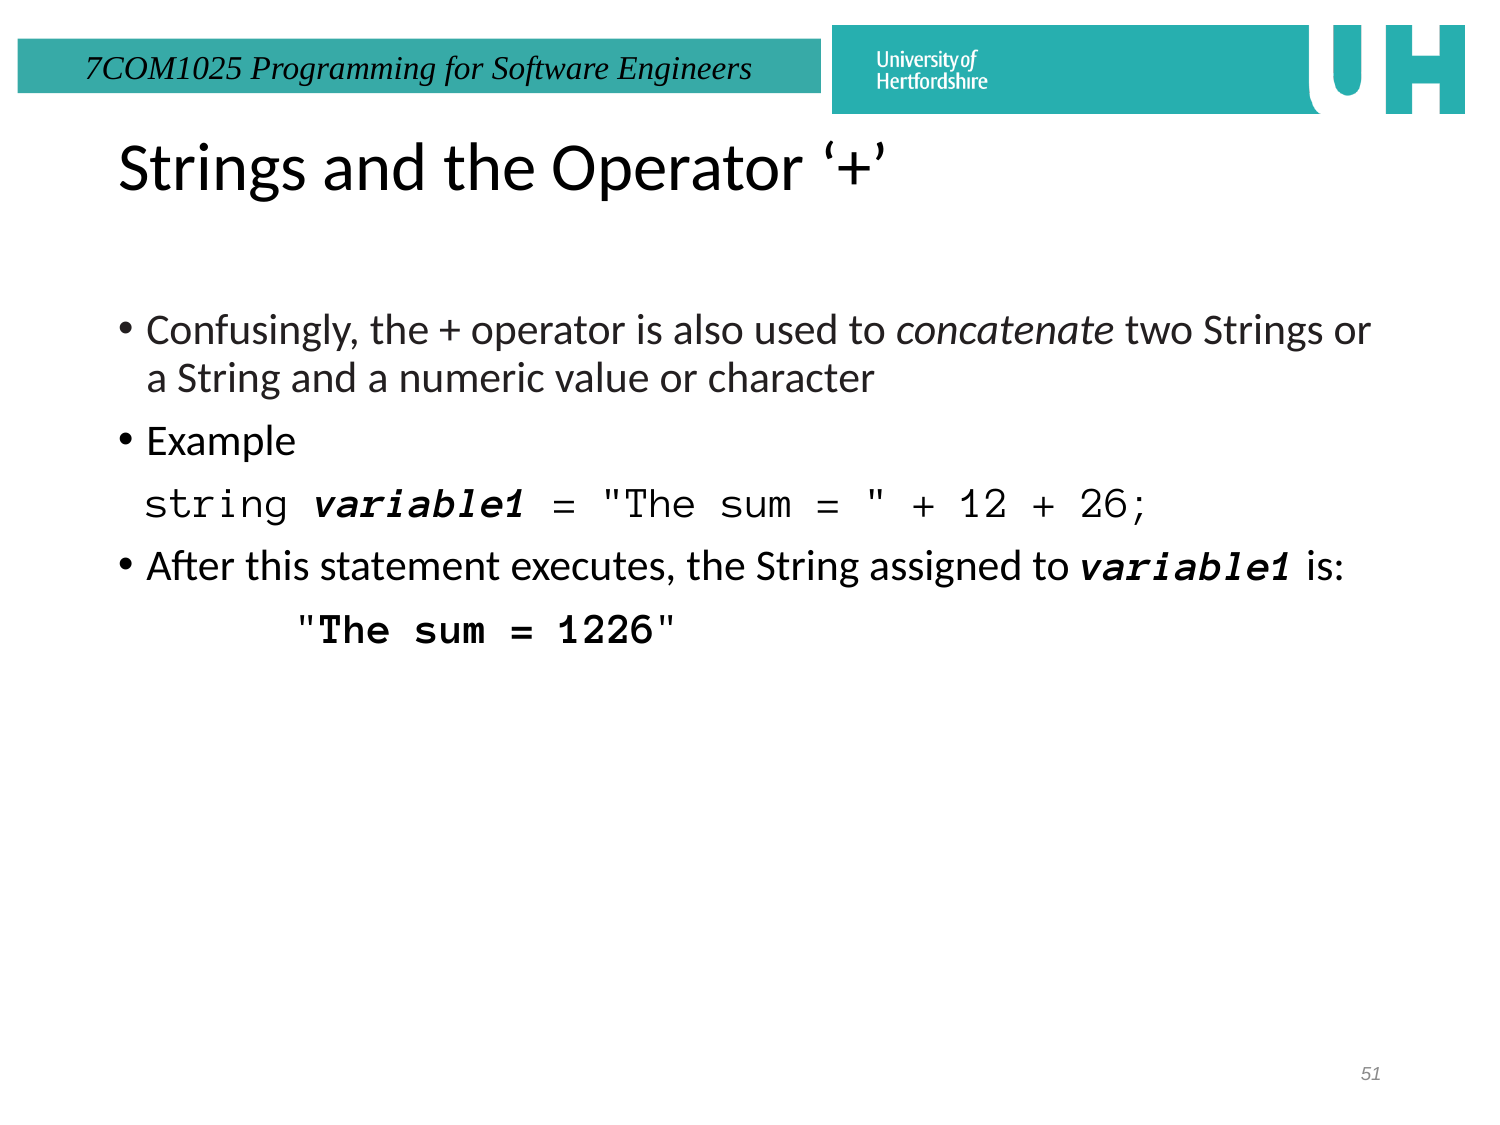

# Strings and the Operator ‘+’
Confusingly, the + operator is also used to concatenate two Strings or a String and a numeric value or character
Example
	string variable1 = "The sum = " + 12 + 26;
After this statement executes, the String assigned to variable1 is:
		"The sum = 1226"

51